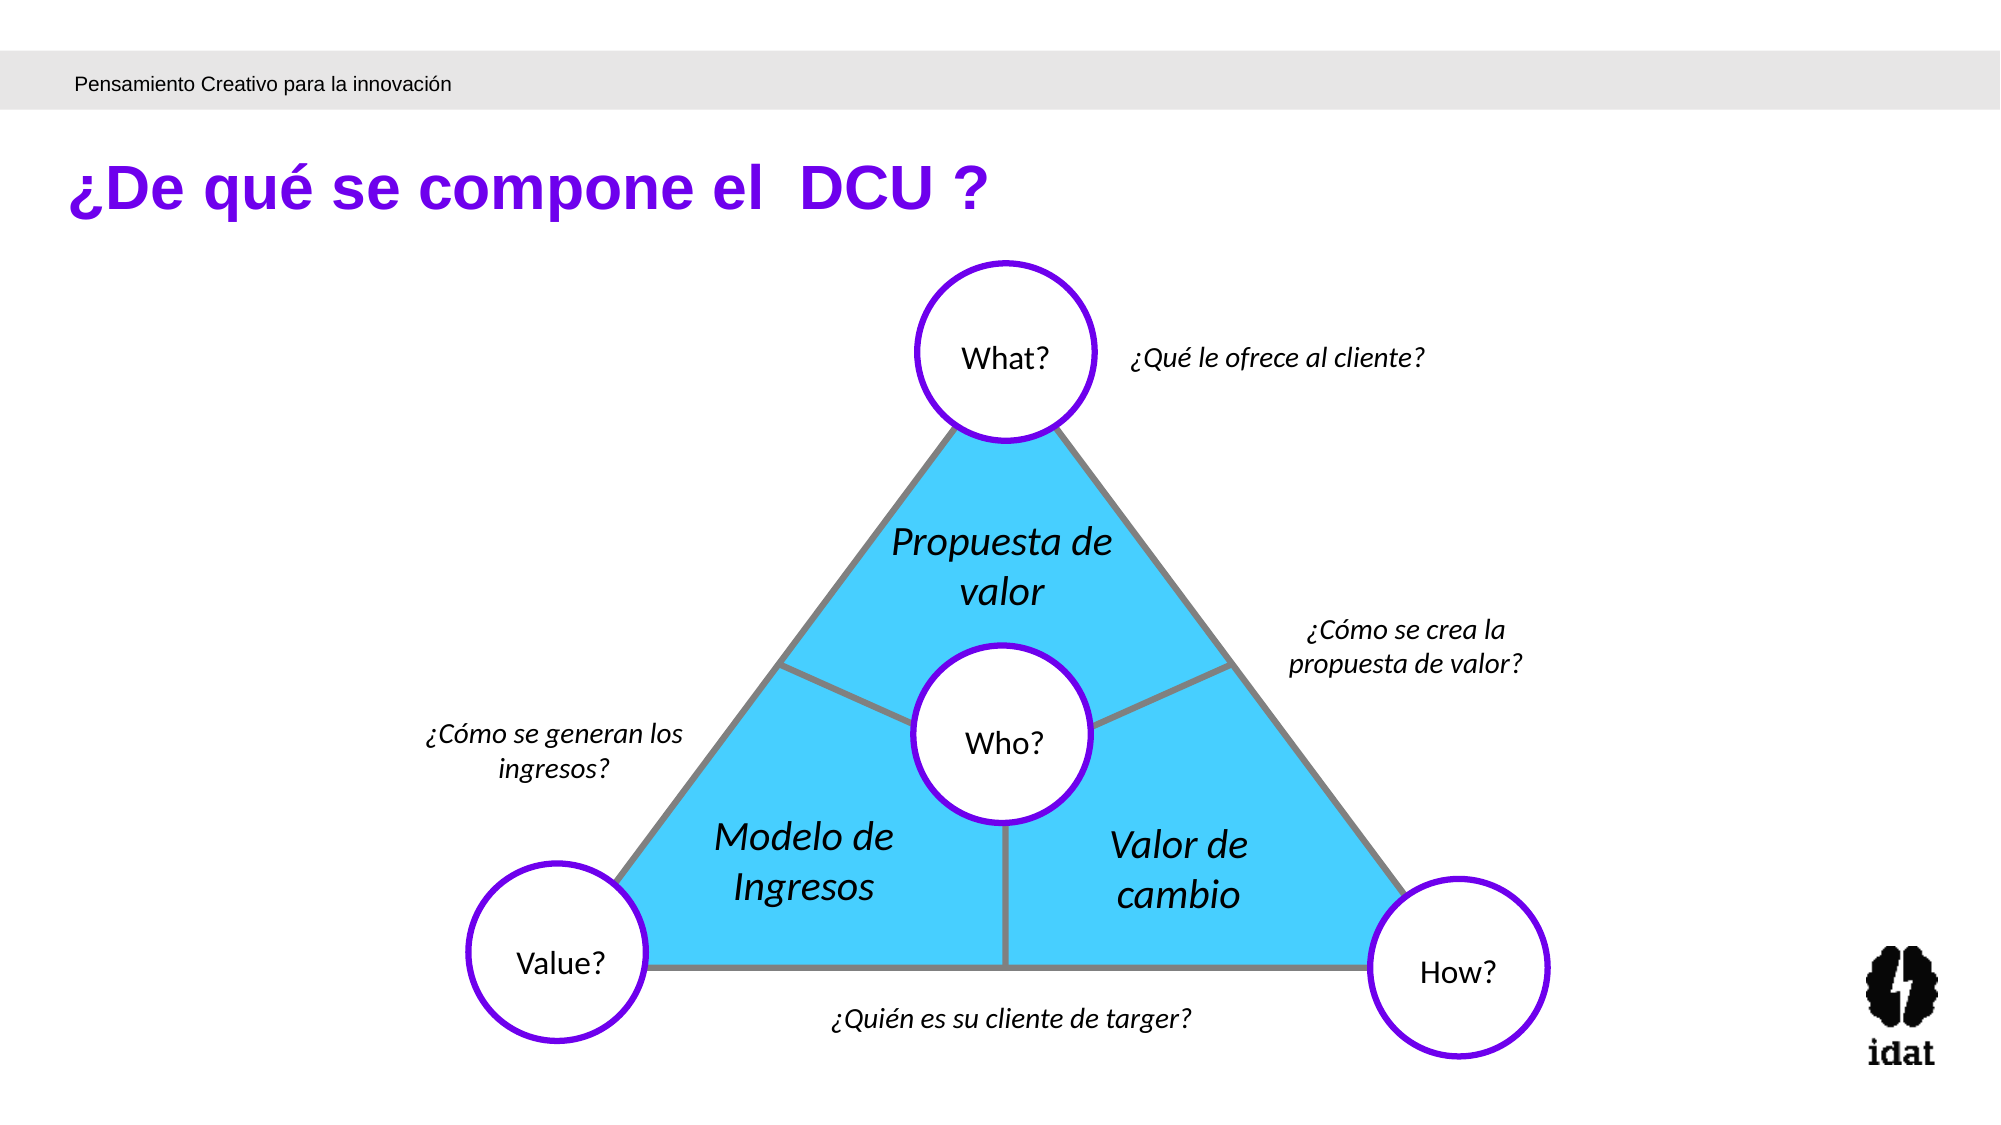

Pensamiento Creativo para la innovación
¿De qué se compone el  DCU ?

What?
¿Qué le ofrece al cliente?

Propuesta de valor
¿Cómo se crea la propuesta de valor?

¿Cómo se generan los ingresos?

Who?
Modelo de Ingresos
Valor de cambio

Value?
How?
¿Quién es su cliente de targer?